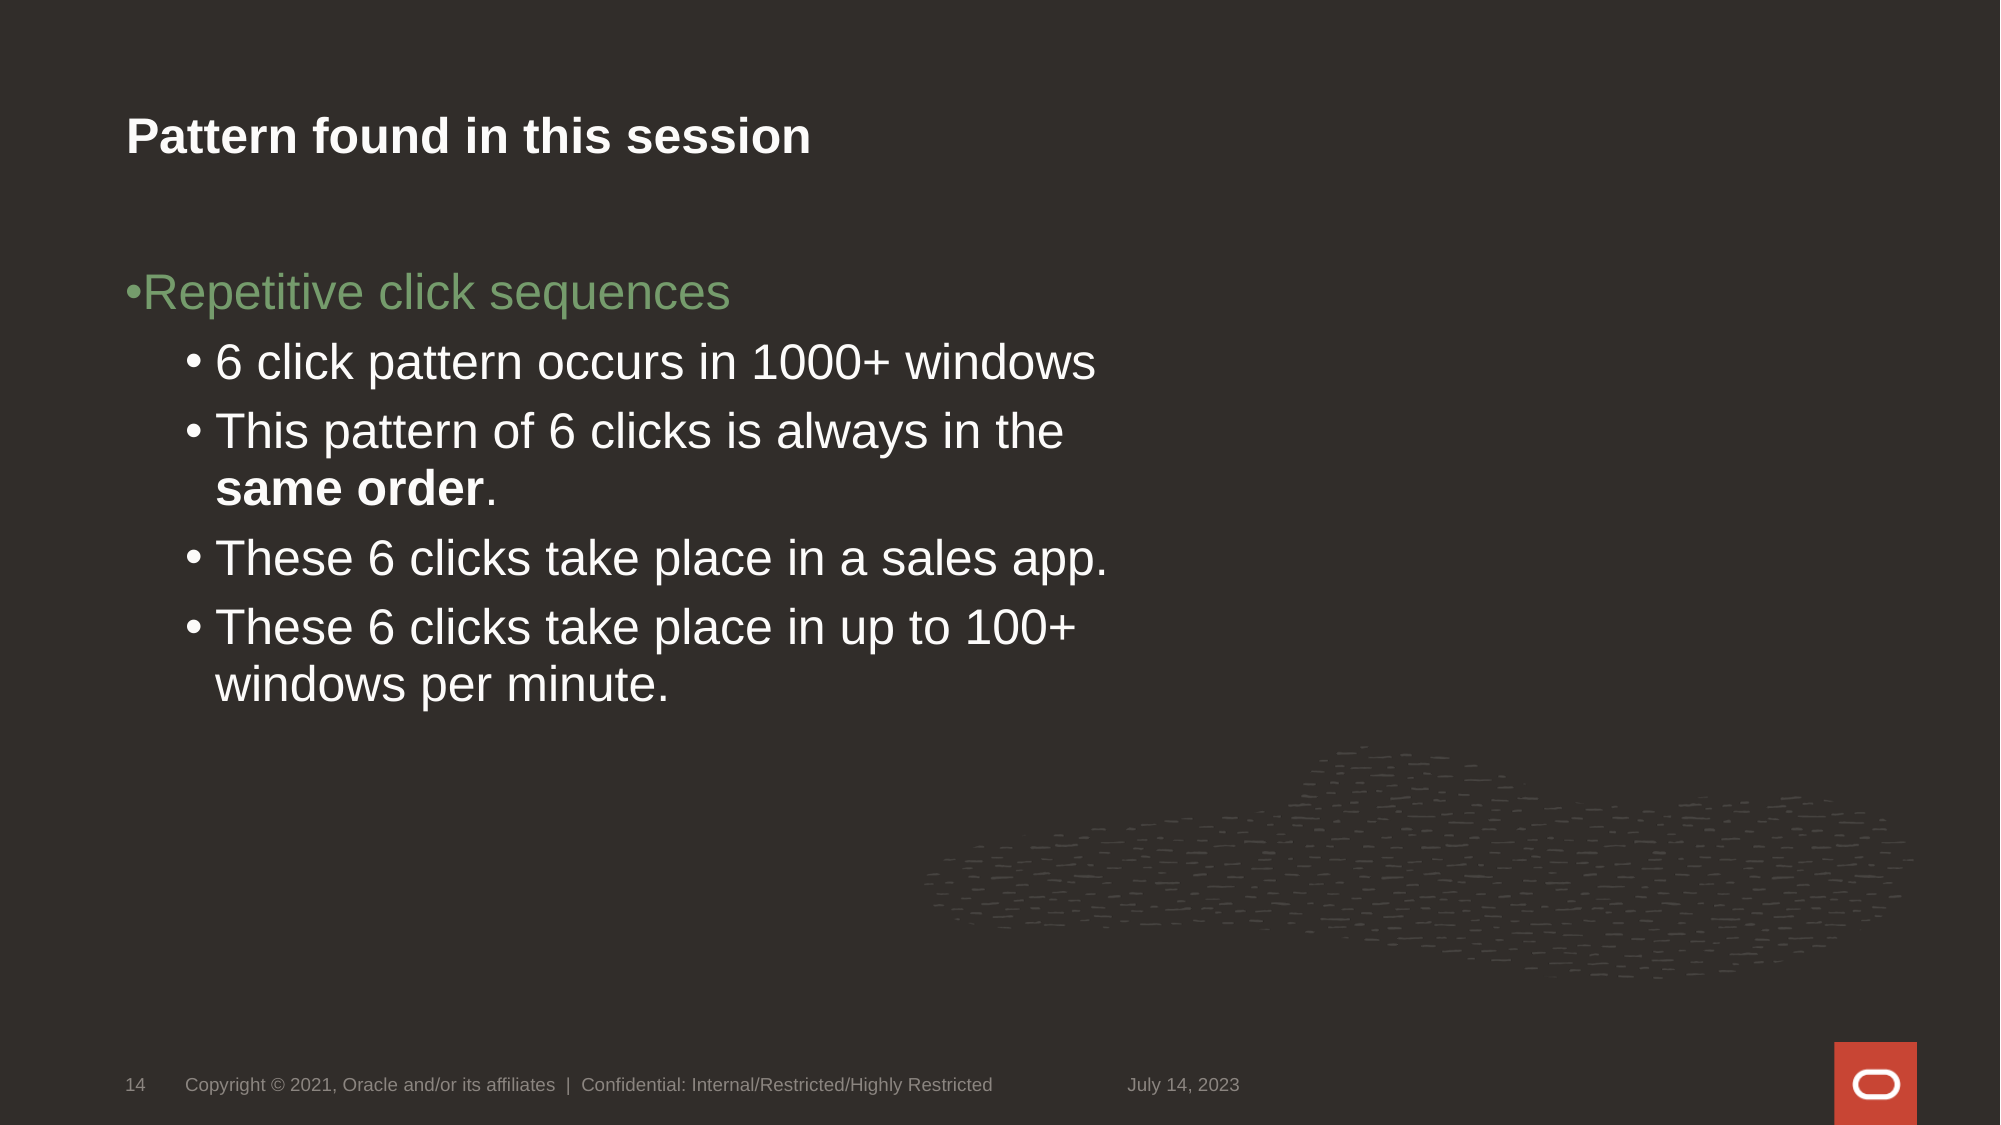

# Pattern found in this session
Repetitive click sequences
6 click pattern occurs in 1000+ windows
This pattern of 6 clicks is always in the same order.
These 6 clicks take place in a sales app.
These 6 clicks take place in up to 100+ windows per minute.

14
Copyright © 2021, Oracle and/or its affiliates  |  Confidential: Internal/Restricted/Highly Restricted
July 14, 2023